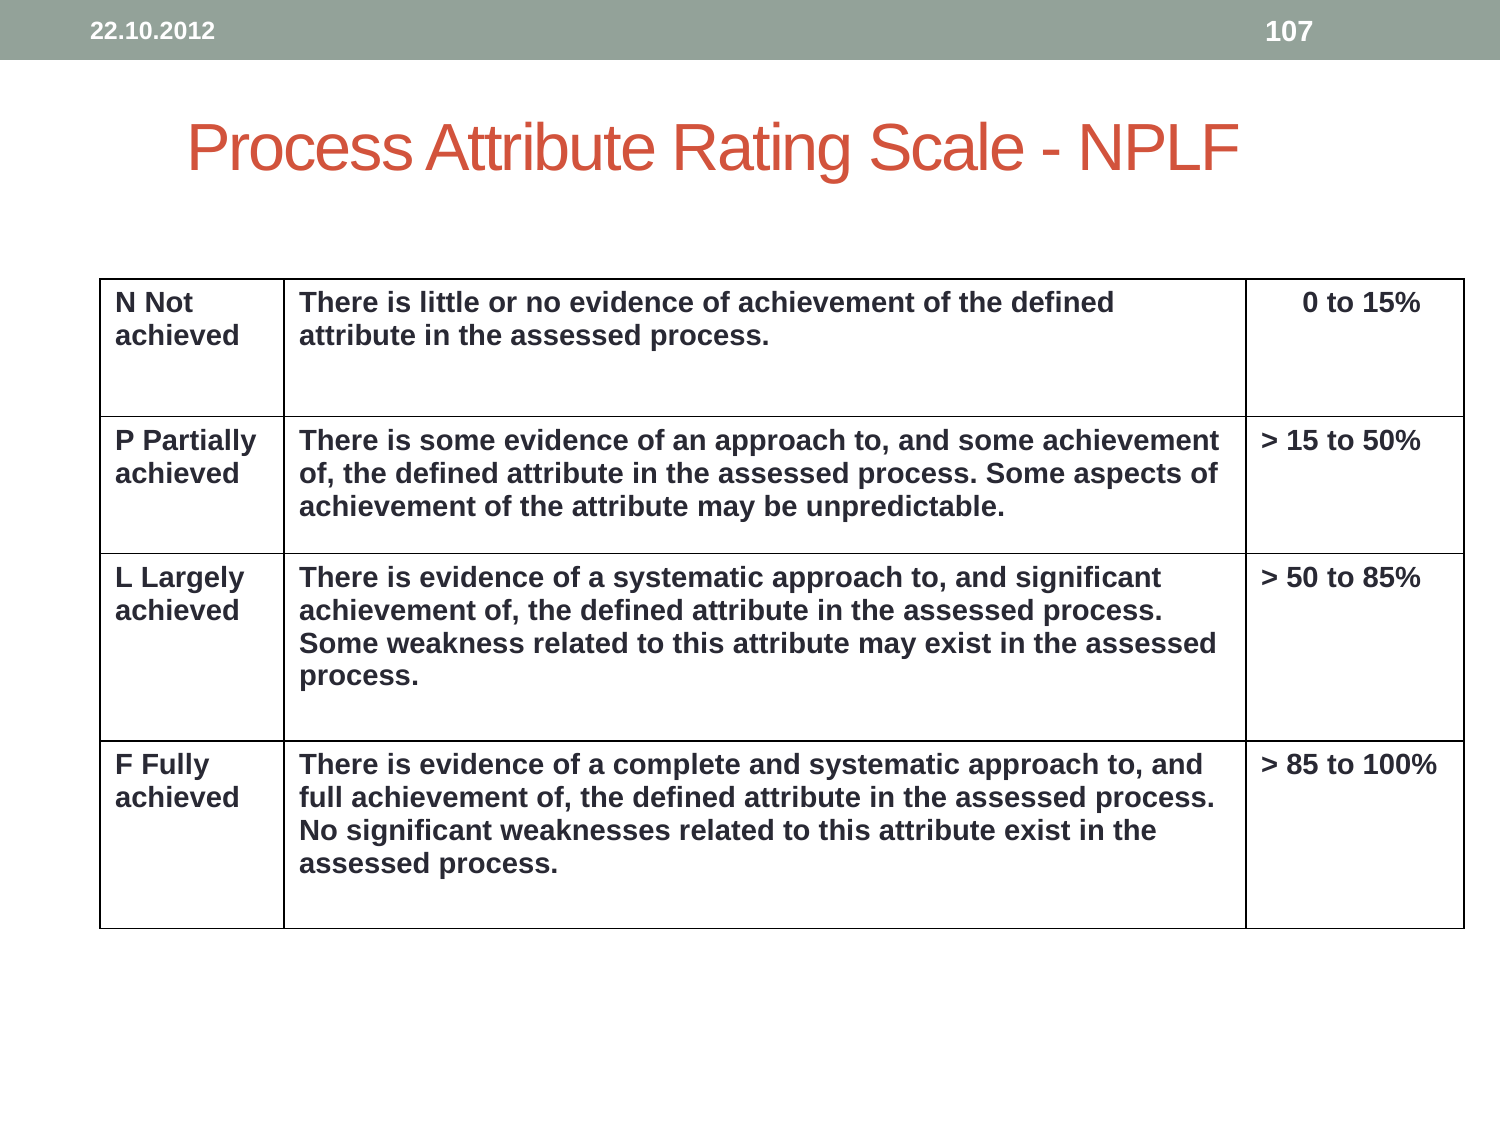

107
22.10.2012
# Process Attribute Rating Scale - NPLF
| N Not achieved | There is little or no evidence of achievement of the defined attribute in the assessed process. | 0 to 15% |
| --- | --- | --- |
| P Partially achieved | There is some evidence of an approach to, and some achievement of, the defined attribute in the assessed process. Some aspects of achievement of the attribute may be unpredictable. | > 15 to 50% |
| L Largely achieved | There is evidence of a systematic approach to, and significant achievement of, the defined attribute in the assessed process. Some weakness related to this attribute may exist in the assessed process. | > 50 to 85% |
| F Fully achieved | There is evidence of a complete and systematic approach to, and full achievement of, the defined attribute in the assessed process. No significant weaknesses related to this attribute exist in the assessed process. | > 85 to 100% |